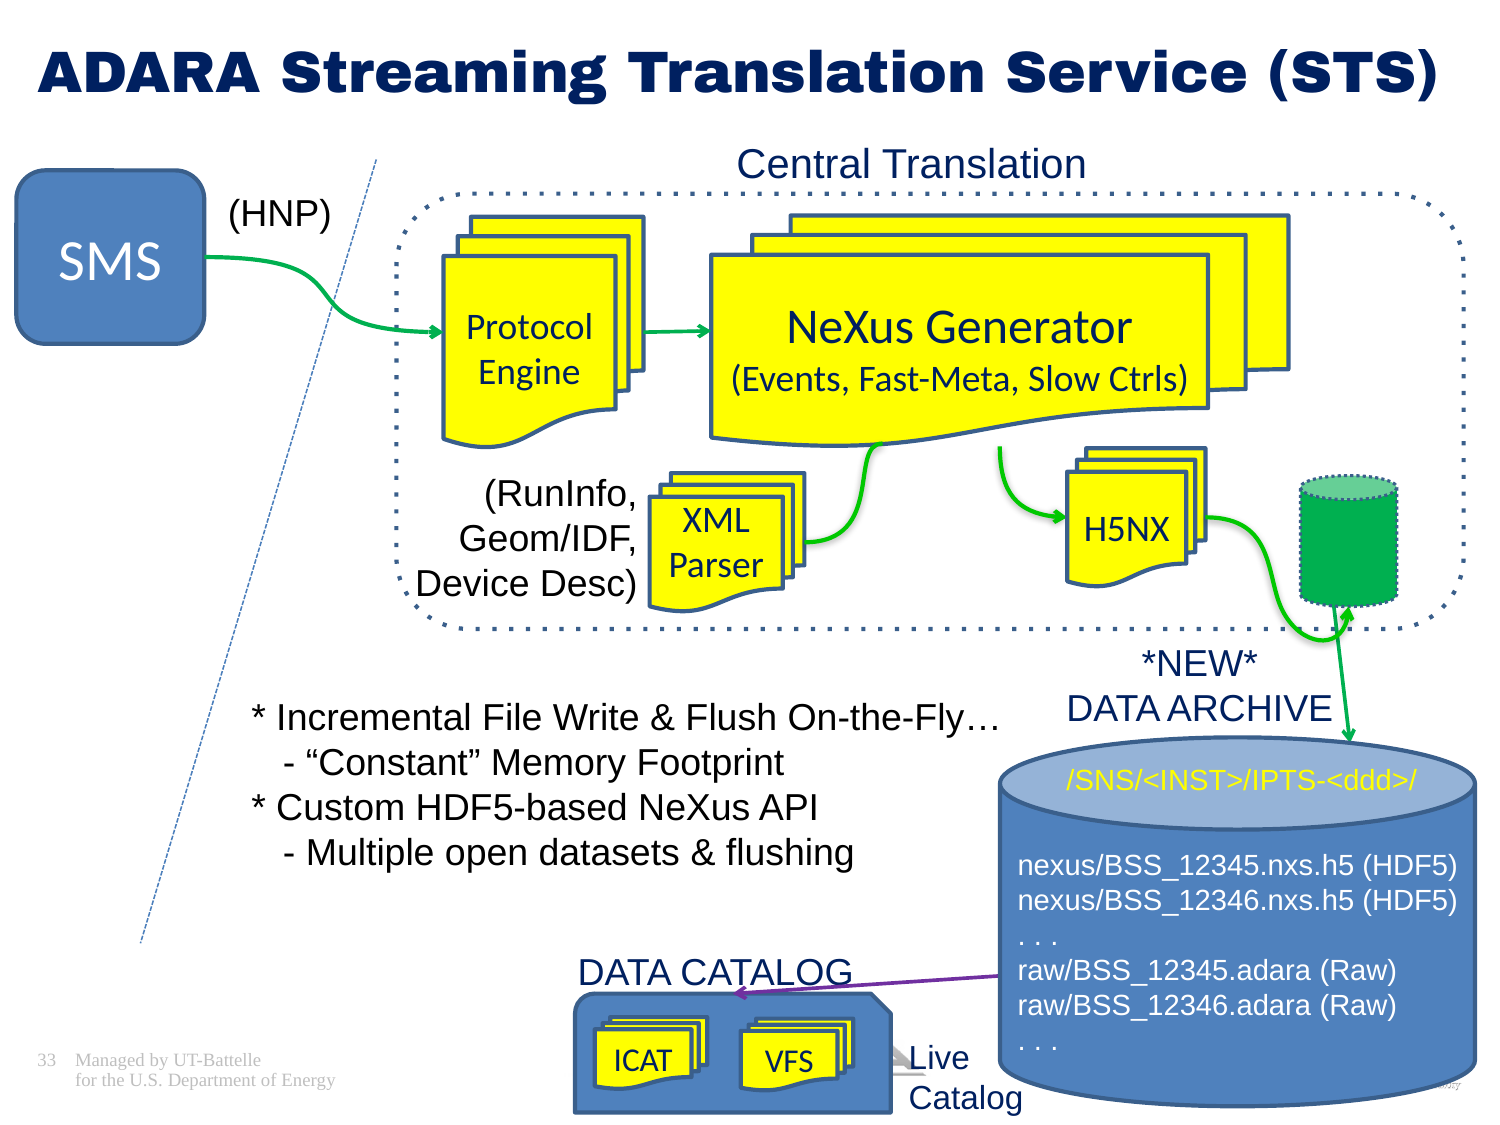

# ADARA Streaming Translation Service (STS)
Central Translation
SMS
(HNP)

NeXus Generator
(Events, Fast-Meta, Slow Ctrls)
Protocol
Engine
Streaming Translation
Part 1
(Live Collection
+ HistoTools)

H5NX
(RunInfo,
Geom/IDF,
Device Desc)
XML
Parser

NeXus
*NEW*
DATA ARCHIVE
* Incremental File Write & Flush On-the-Fly…
   - “Constant” Memory Footprint
* Custom HDF5-based NeXus API
   - Multiple open datasets & flushing

/SNS/<INST>/IPTS-<ddd>/
nexus/BSS_12345.nxs.h5 (HDF5)
nexus/BSS_12346.nxs.h5 (HDF5)
. . .
raw/BSS_12345.adara (Raw)
raw/BSS_12346.adara (Raw)
. . .
DATA CATALOG

ICAT
VFS
Live
Catalog